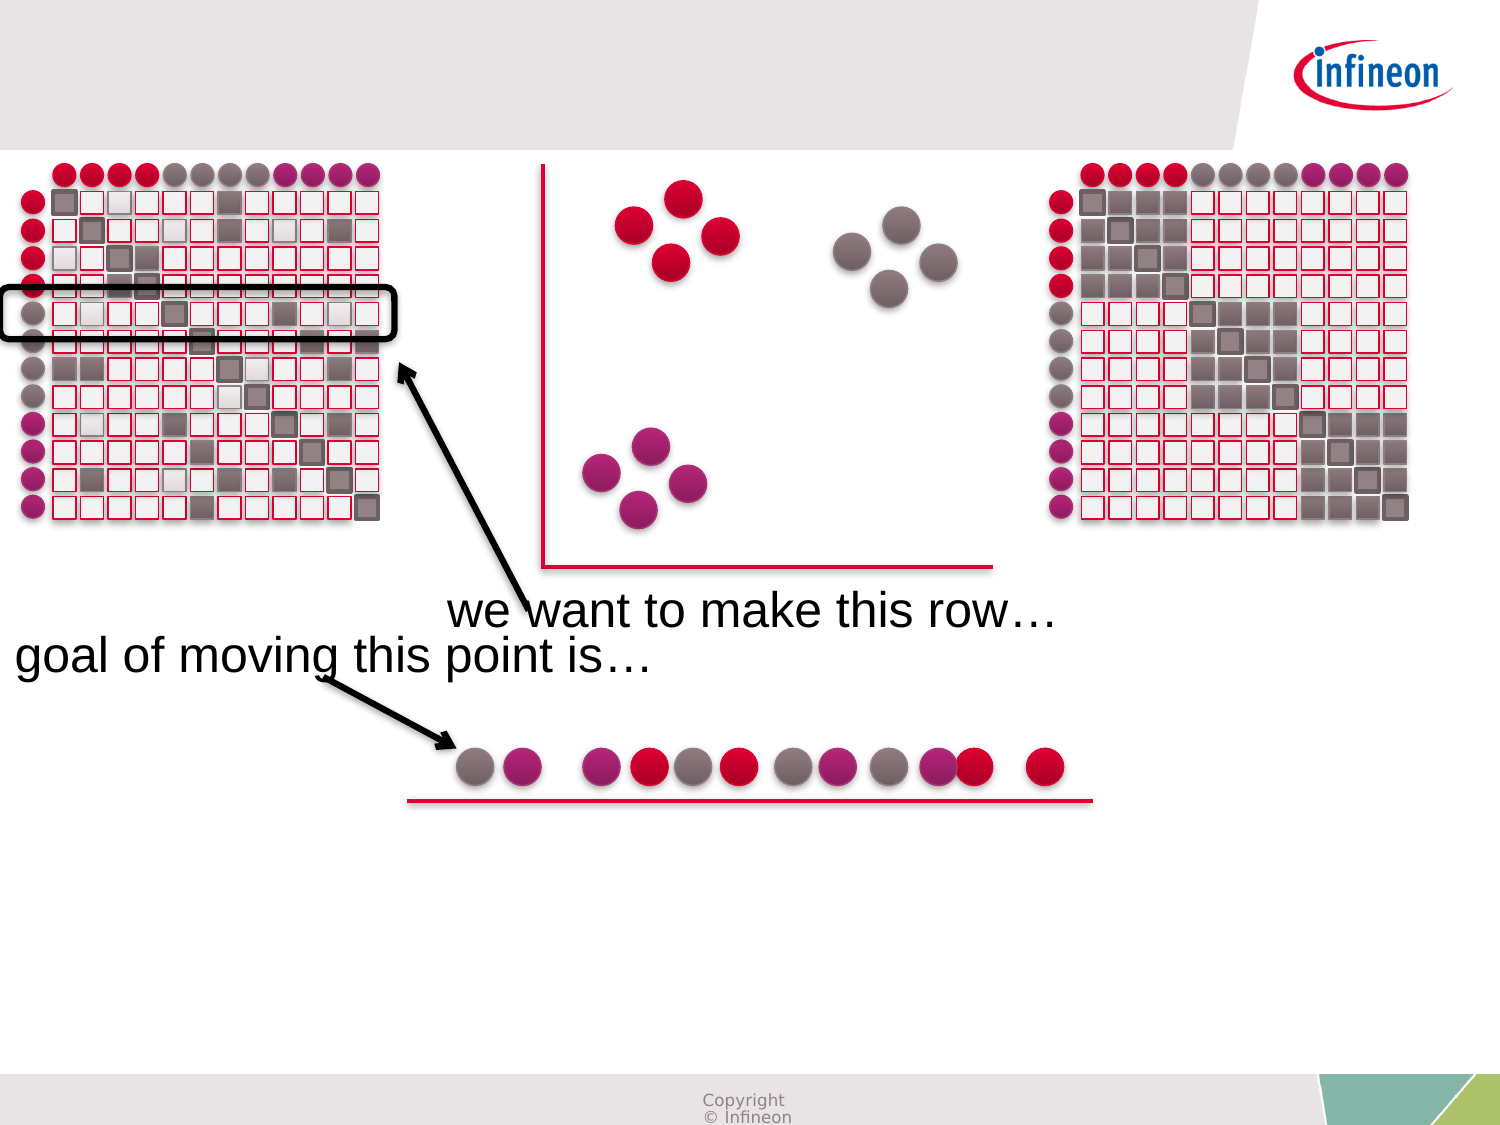

we want to make this row…
The goal of moving this point is…

Copyright © Infineon Technologies AG 2019. All rights reserved.